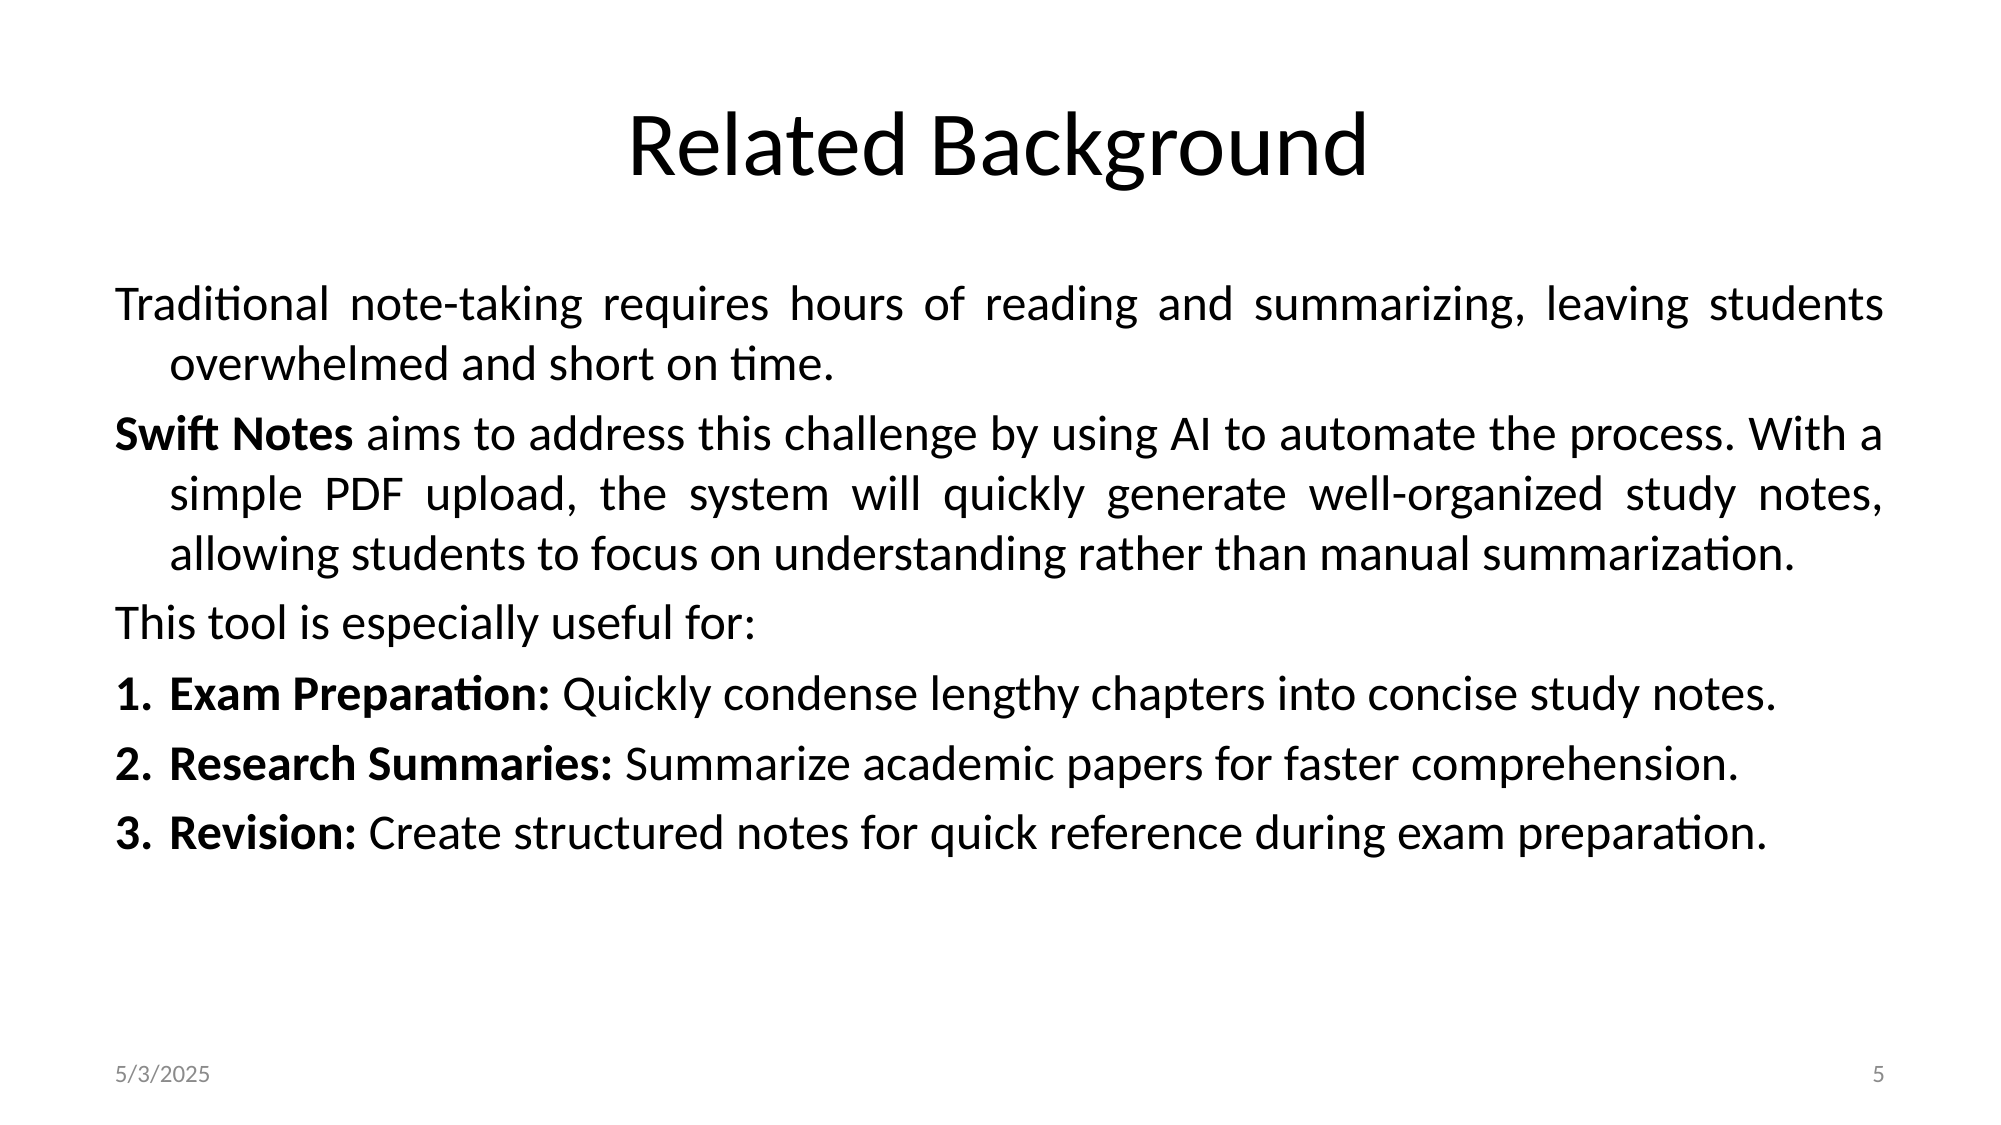

# Related Background
Traditional note-taking requires hours of reading and summarizing, leaving students overwhelmed and short on time.
Swift Notes aims to address this challenge by using AI to automate the process. With a simple PDF upload, the system will quickly generate well-organized study notes, allowing students to focus on understanding rather than manual summarization.
This tool is especially useful for:
Exam Preparation: Quickly condense lengthy chapters into concise study notes.
Research Summaries: Summarize academic papers for faster comprehension.
Revision: Create structured notes for quick reference during exam preparation.

5/3/2025
5